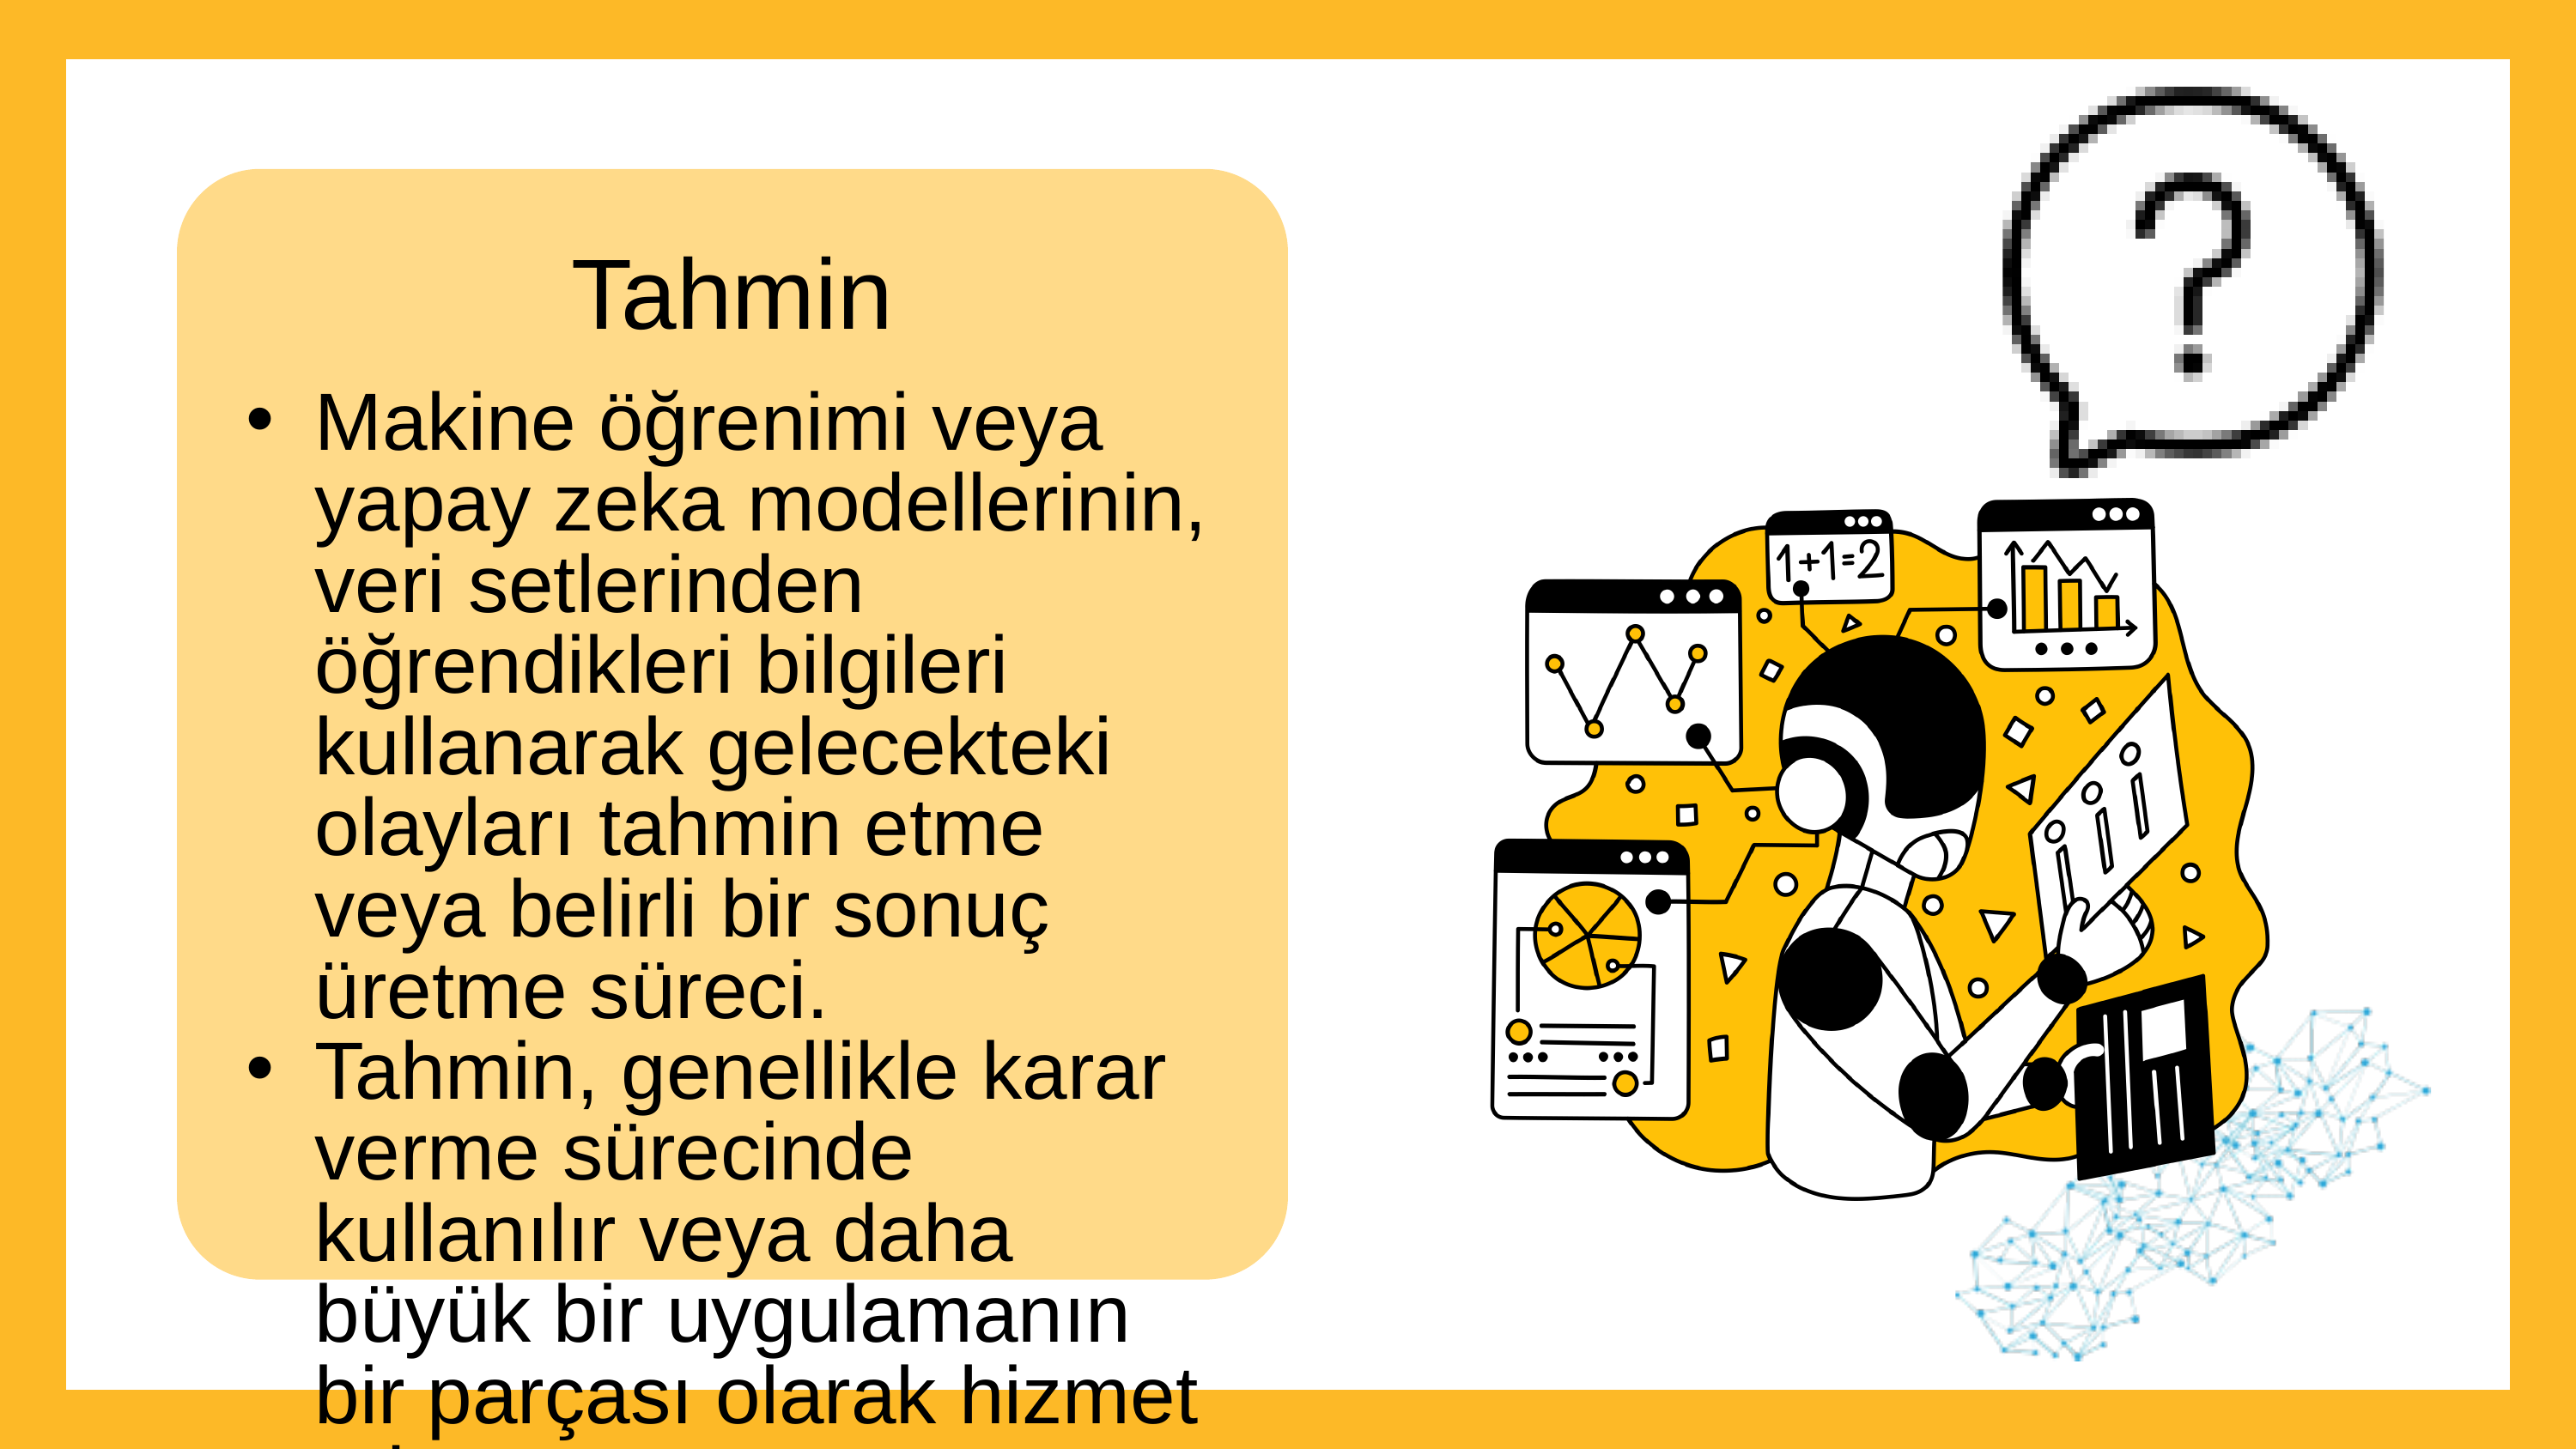

Tahmin
Makine öğrenimi veya yapay zeka modellerinin, veri setlerinden öğrendikleri bilgileri kullanarak gelecekteki olayları tahmin etme veya belirli bir sonuç üretme süreci.
Tahmin, genellikle karar verme sürecinde kullanılır veya daha büyük bir uygulamanın bir parçası olarak hizmet eder.